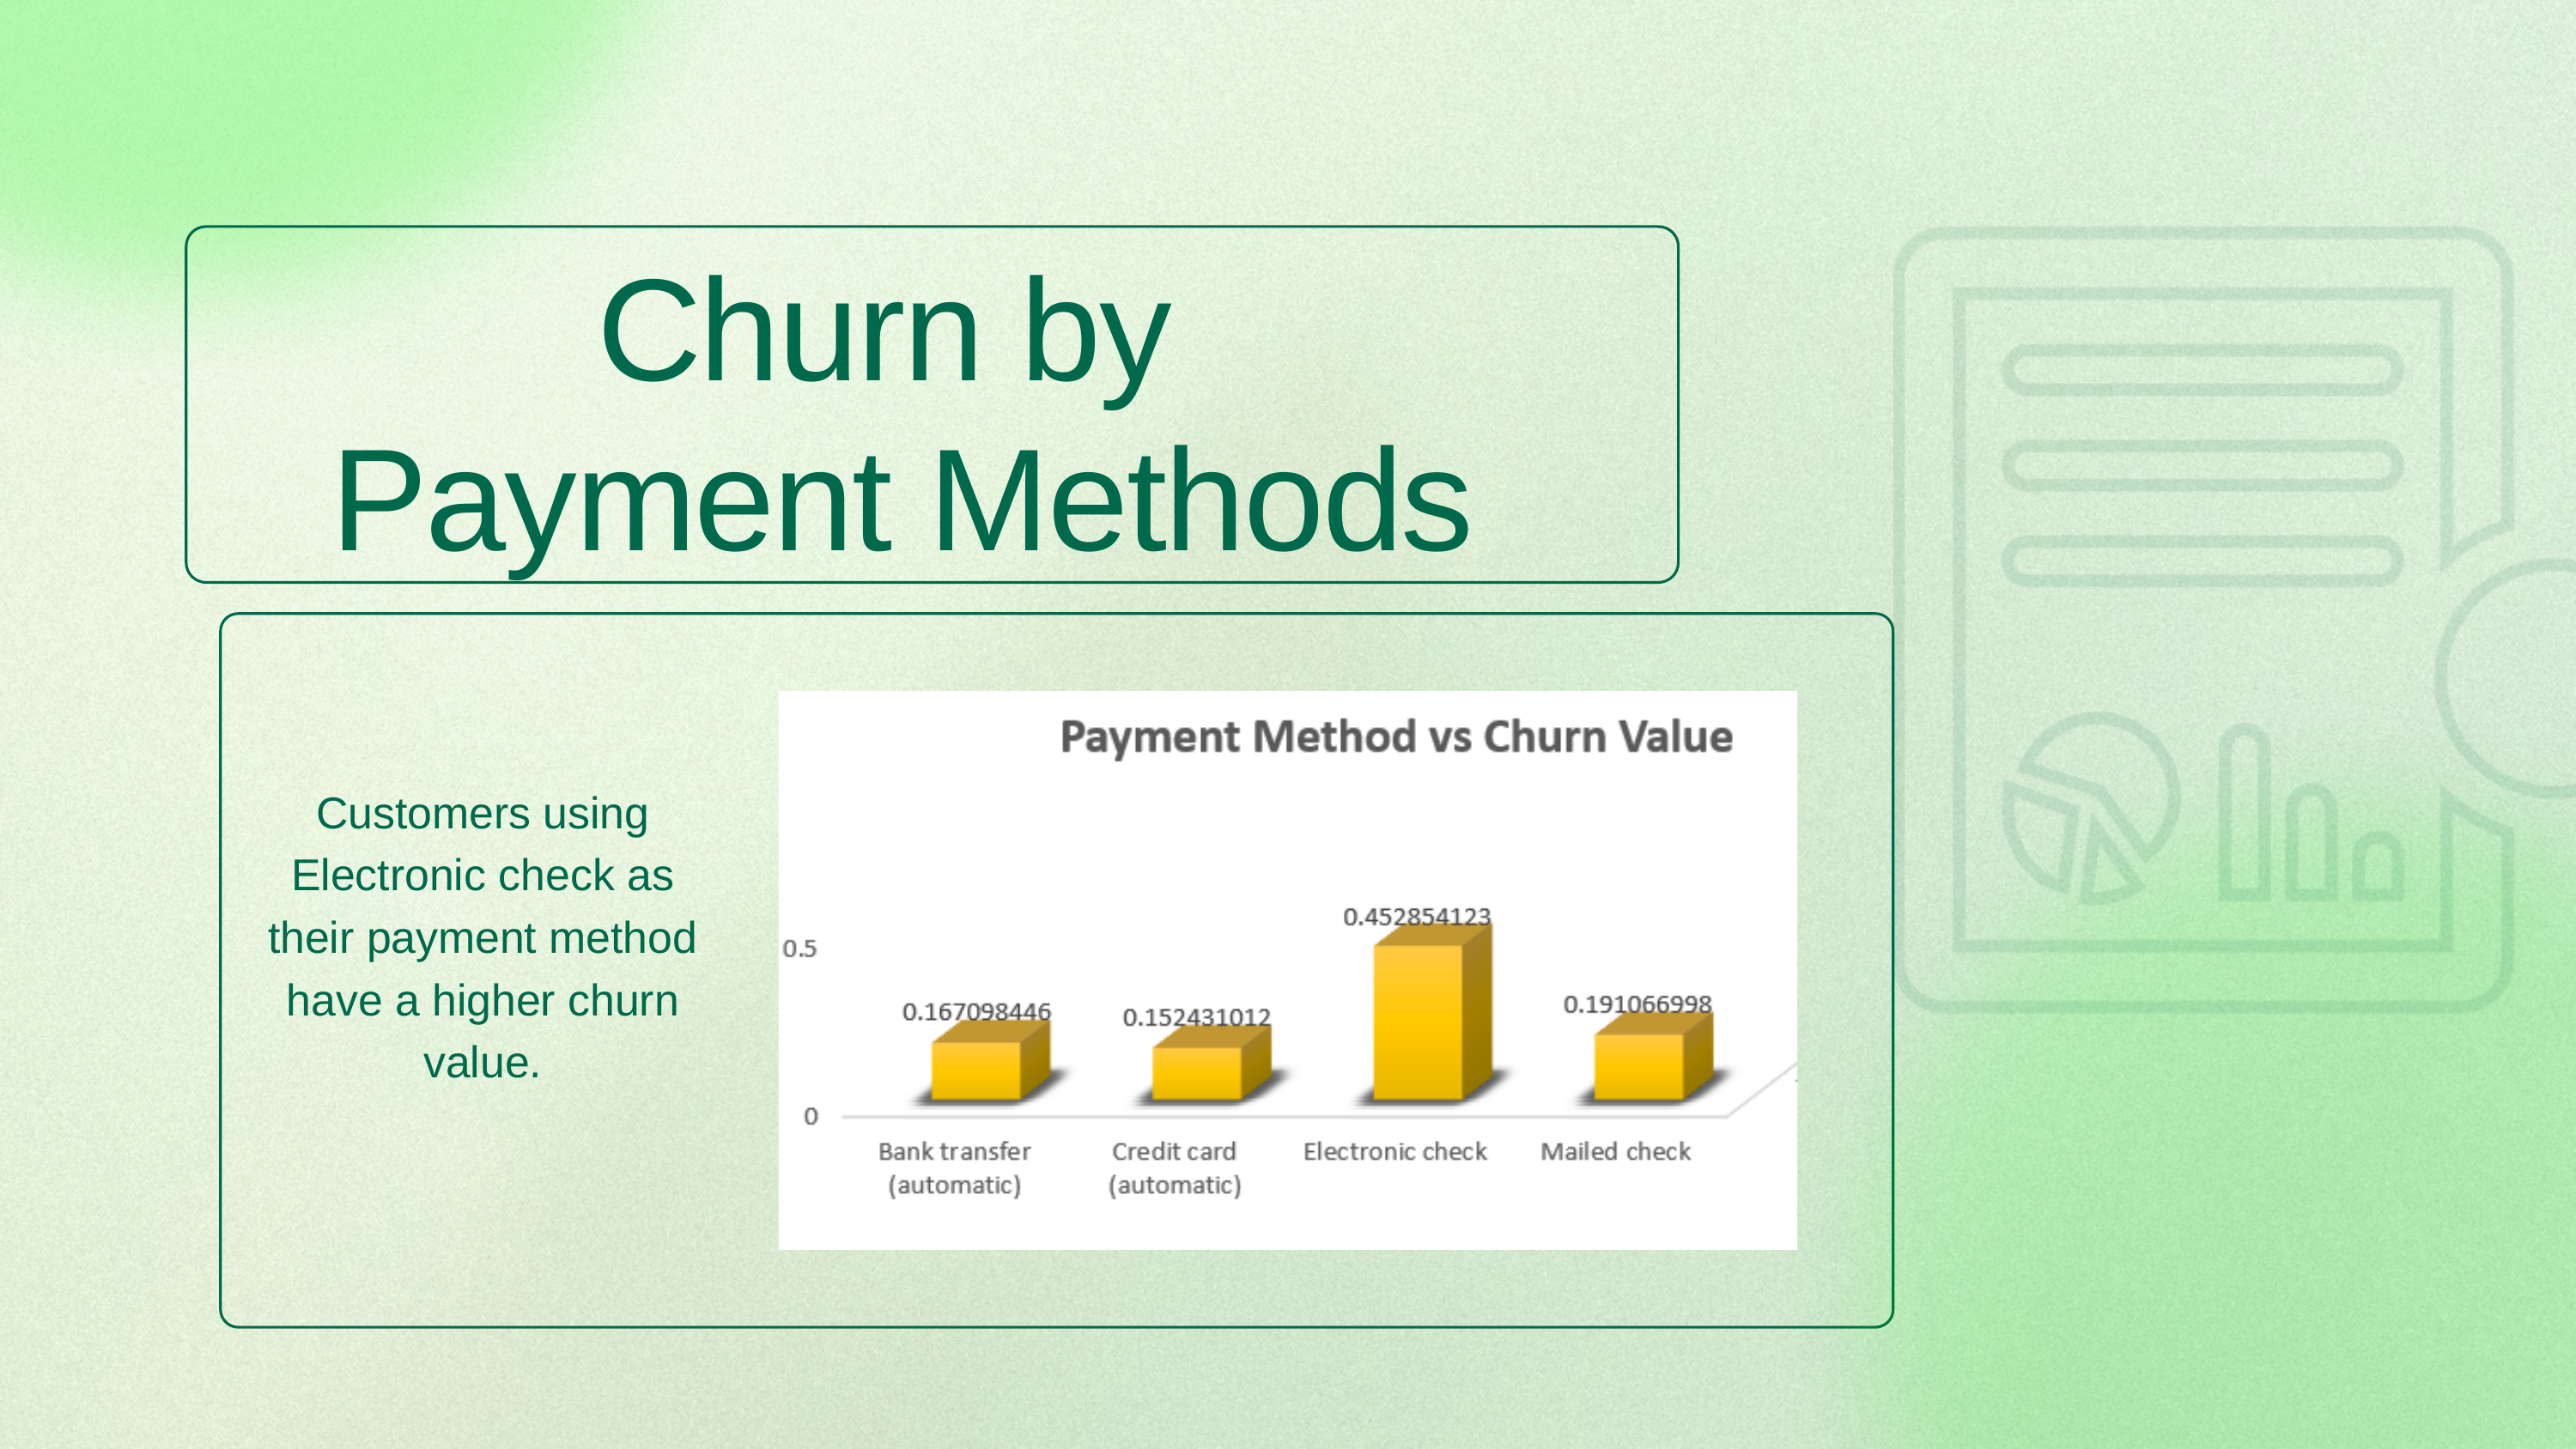

Churn by  Payment Methods

Customers using Electronic check as their payment method have a higher churn value.